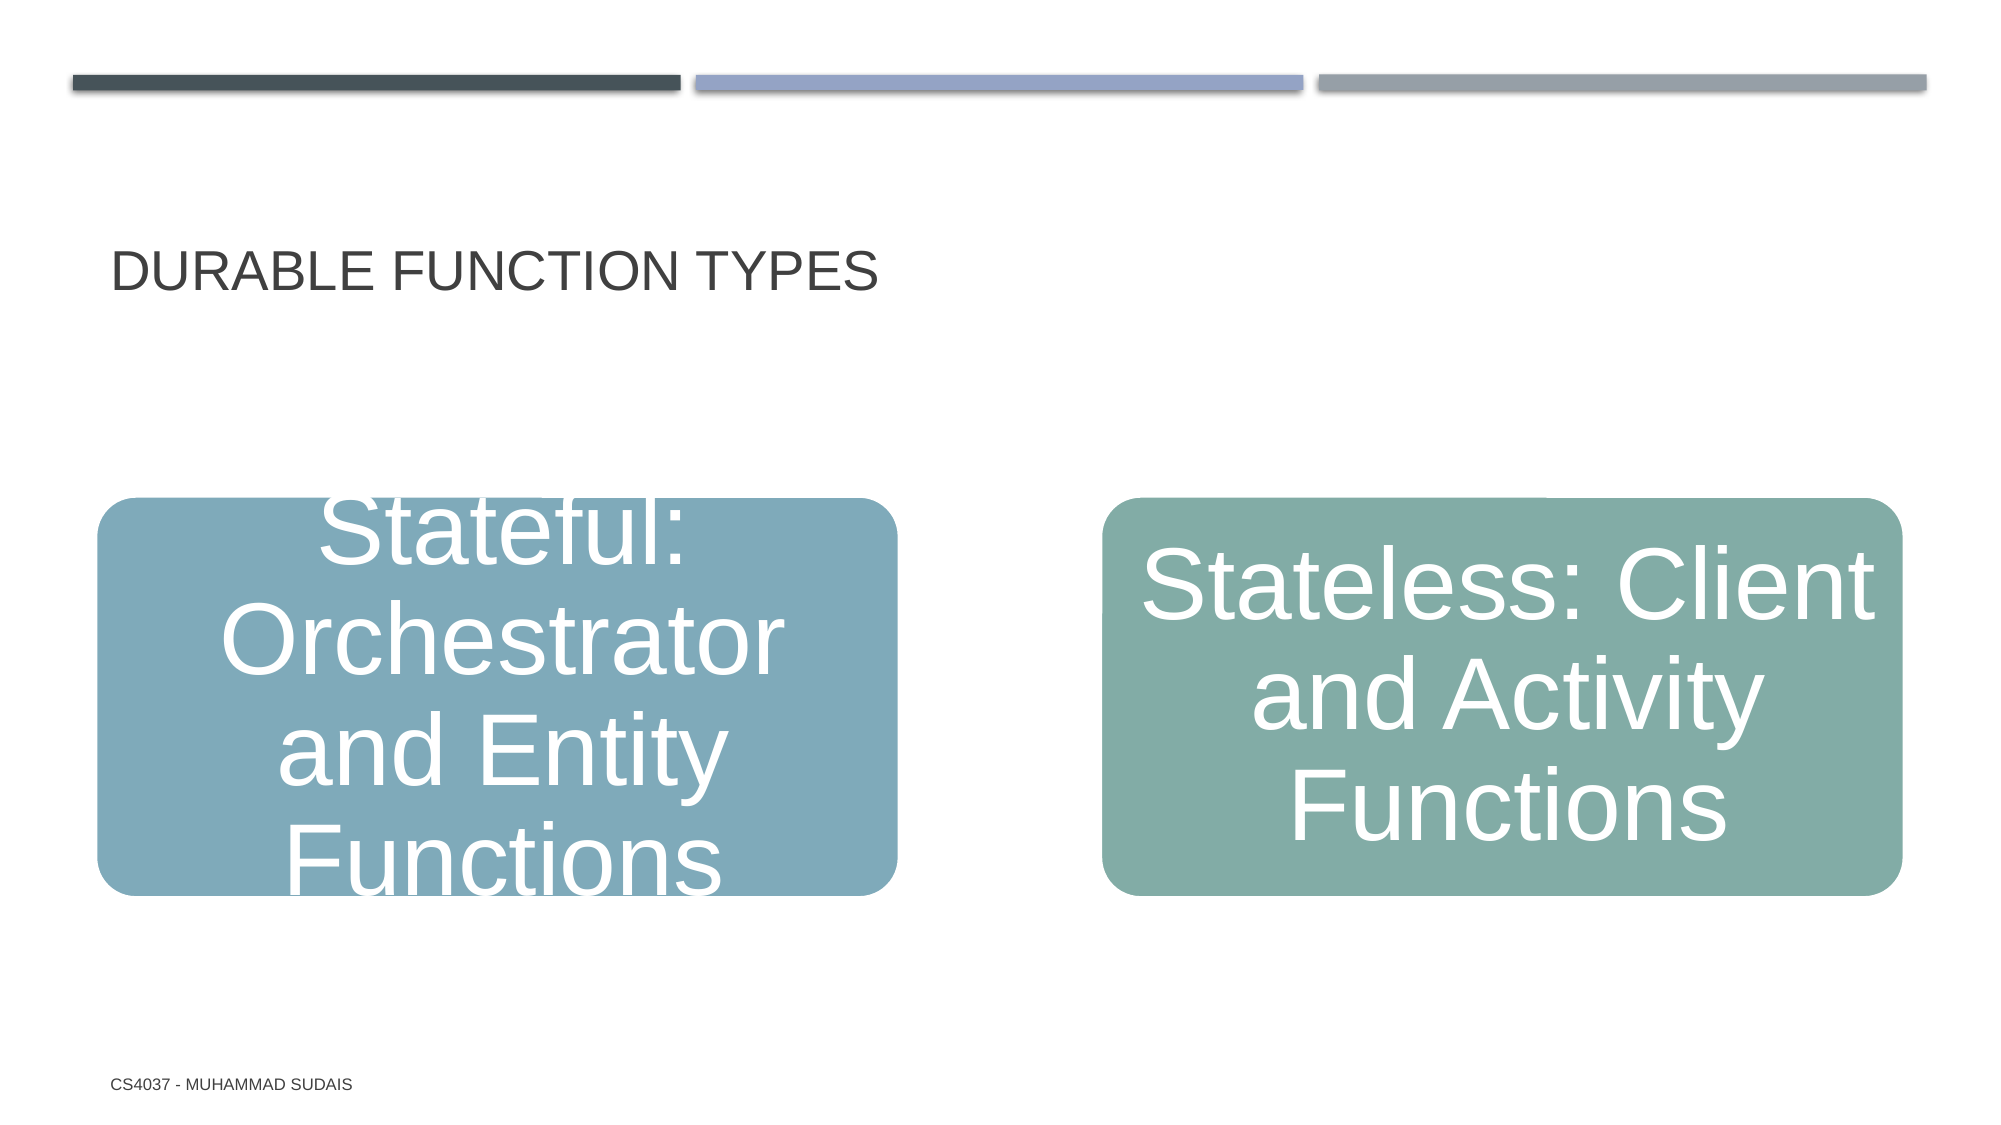

# Durable Function Types
Stateful: Orchestrator and Entity Functions
Stateless: Client and Activity Functions
CS4037 - Muhammad Sudais